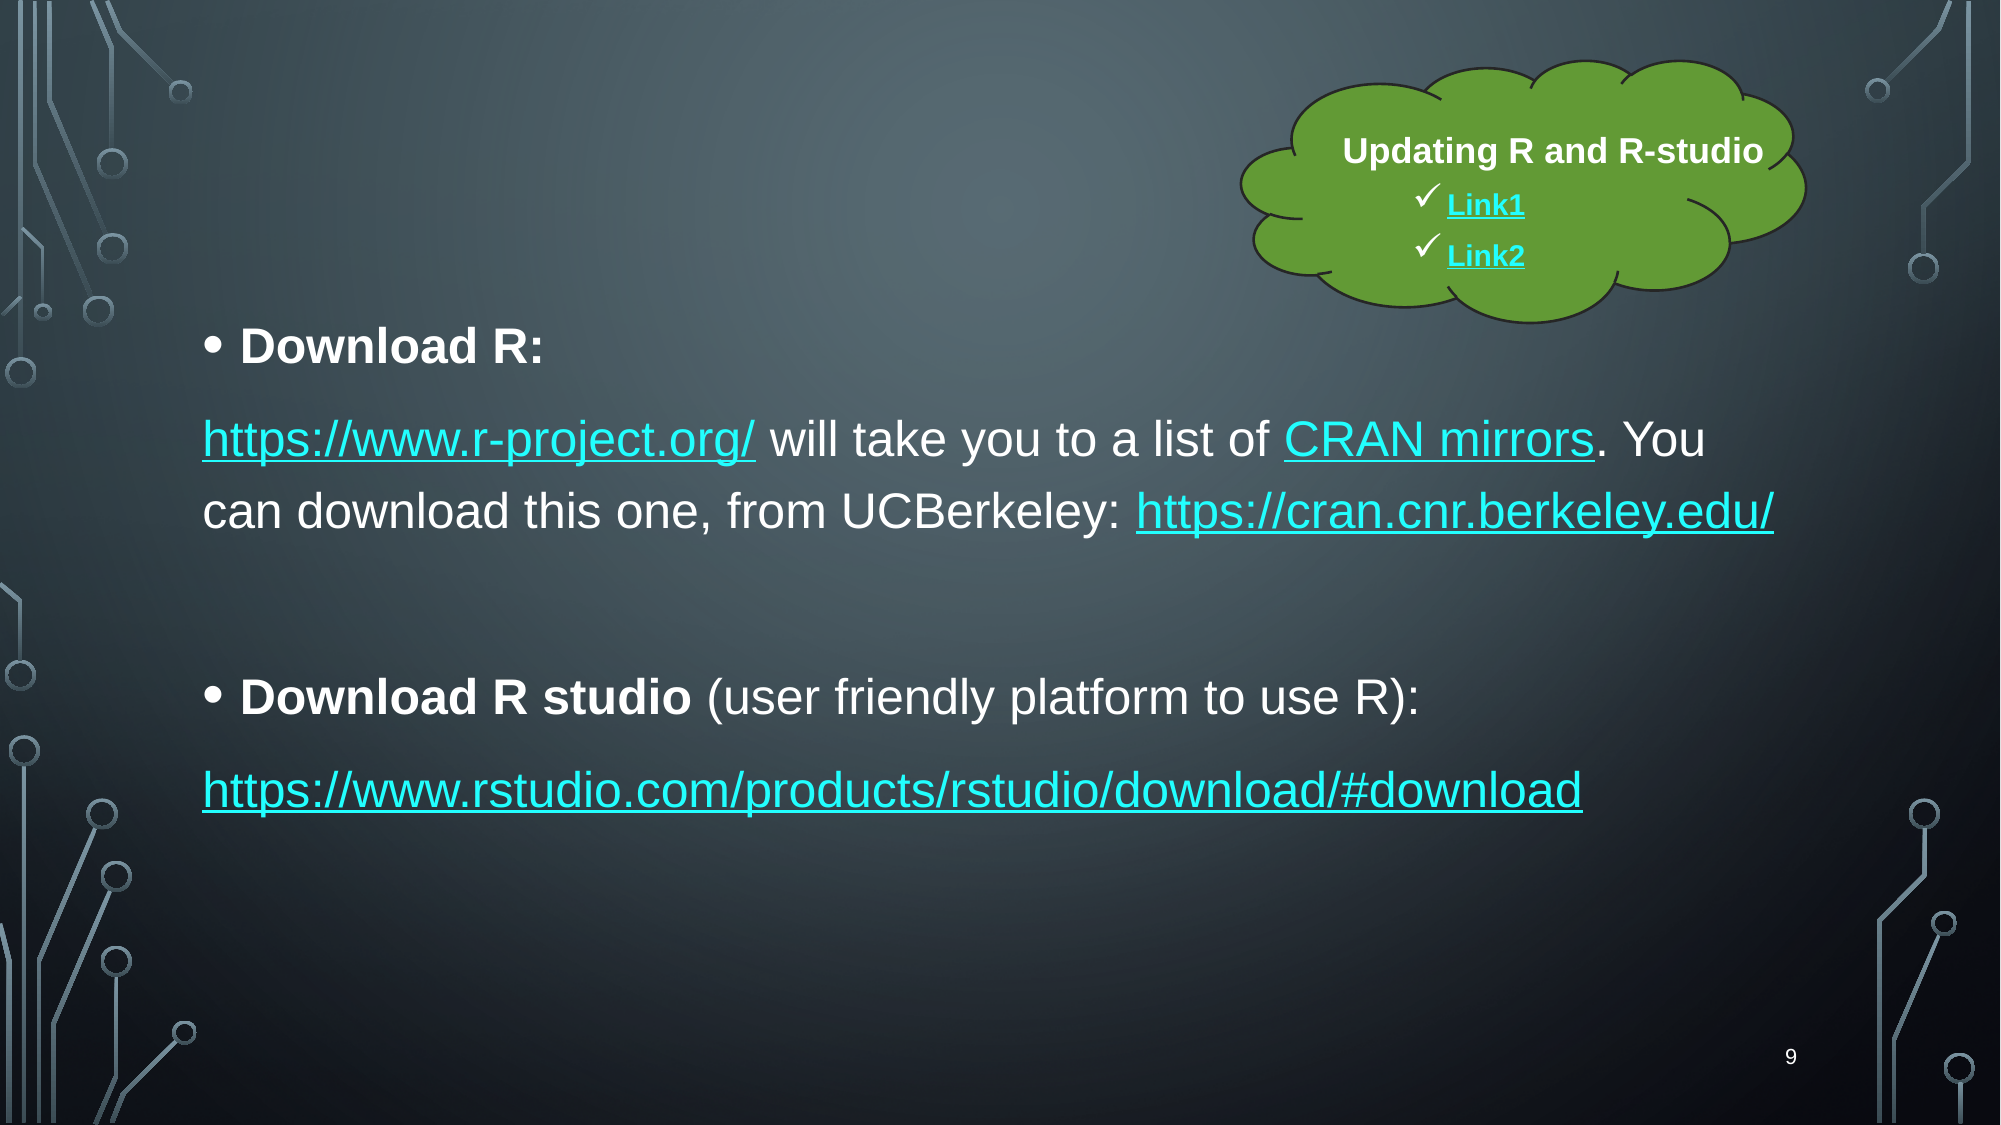

Updating R and R-studio
Link1
Link2

Download R:
https://www.r-project.org/ will take you to a list of CRAN mirrors. You can download this one, from UCBerkeley: https://cran.cnr.berkeley.edu/

Download R studio (user friendly platform to use R):
https://www.rstudio.com/products/rstudio/download/#download

9